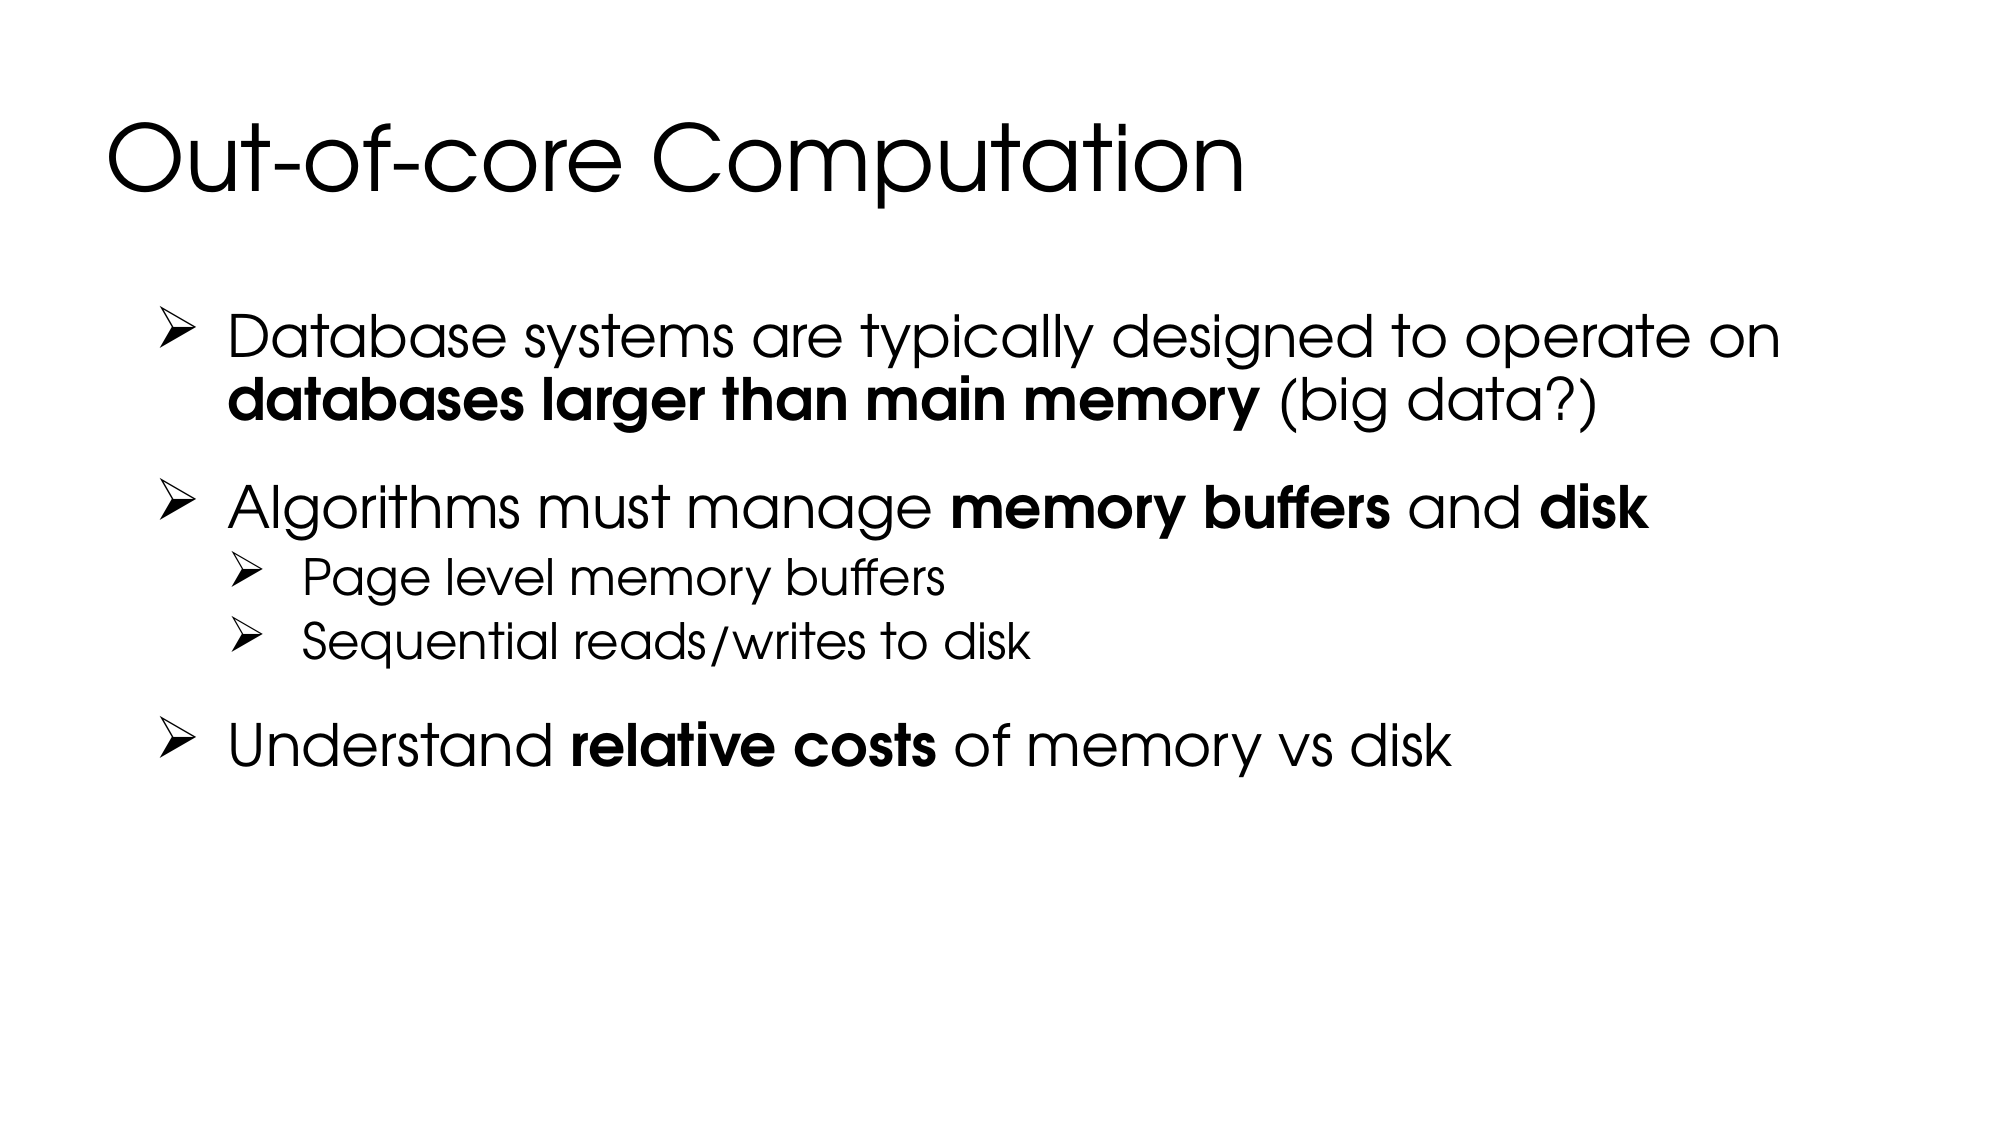

# Out-of-core Computation
Database systems are typically designed to operate on databases larger than main memory (big data?)
Algorithms must manage memory buffers and disk
Page level memory buffers
Sequential reads/writes to disk
Understand relative costs of memory vs disk